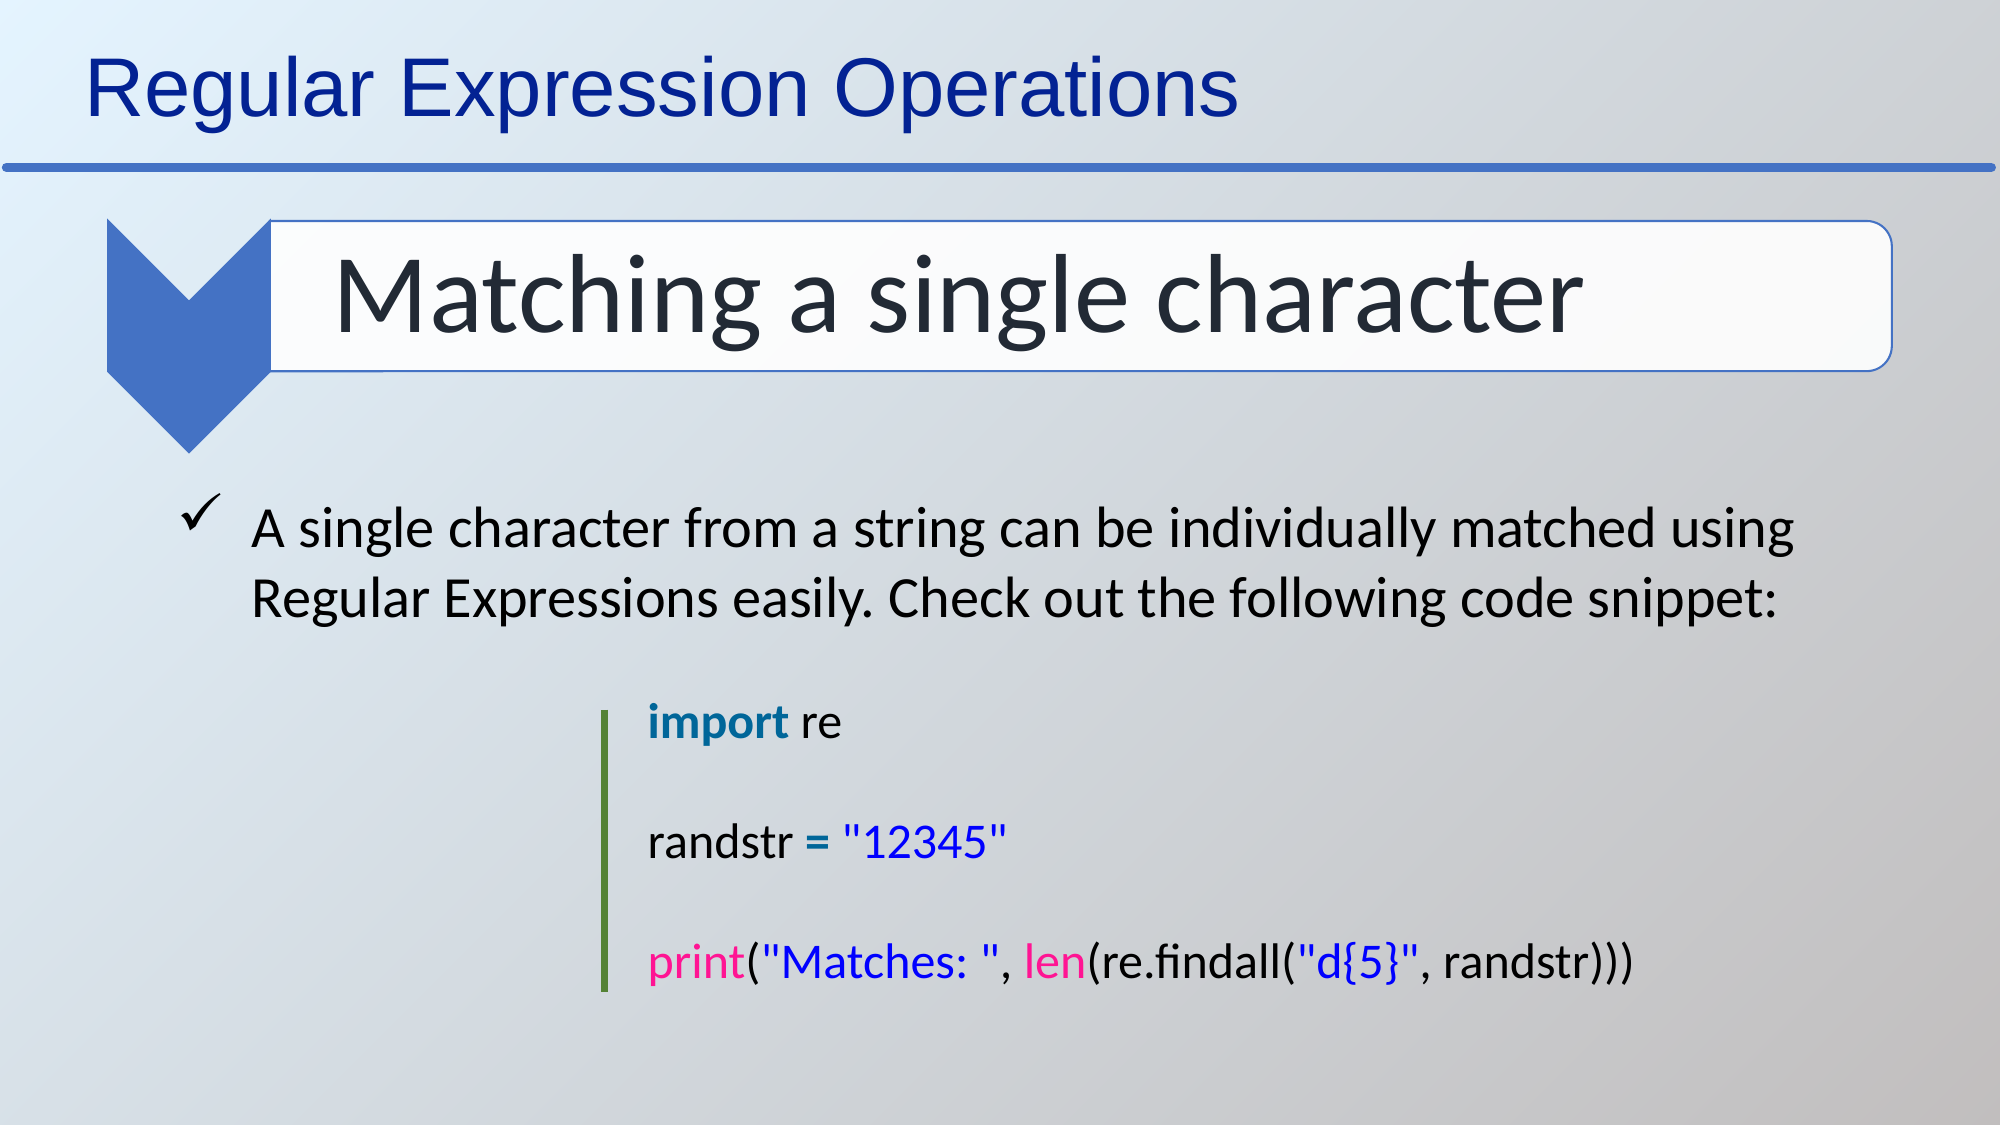

Regular Expression Operations

Matching a single character
A single character from a string can be individually matched using Regular Expressions easily. Check out the following code snippet:
import re

randstr = "12345"

print("Matches: ", len(re.findall("d{5}", randstr)))